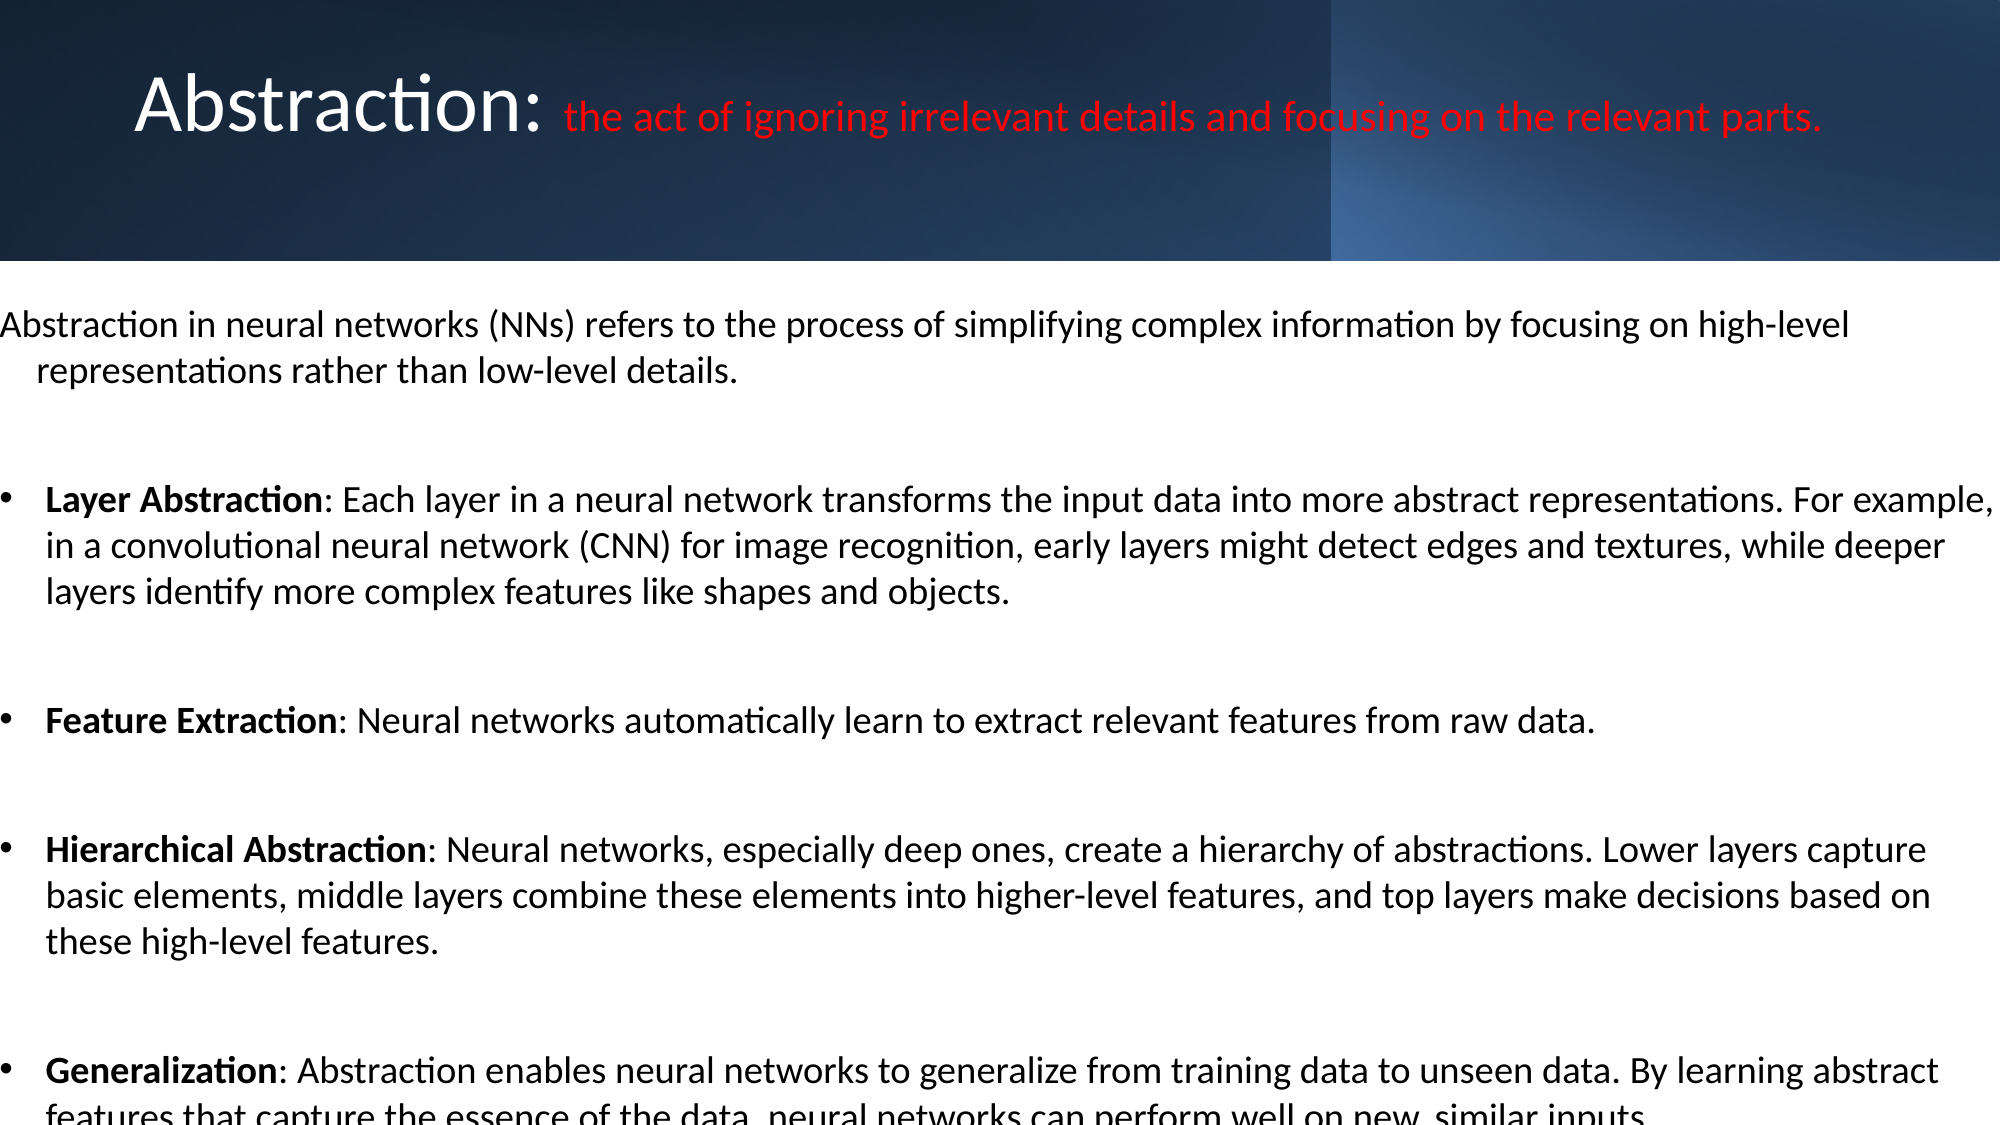

# Abstraction: the act of ignoring irrelevant details and focusing on the relevant parts.

Abstraction in neural networks (NNs) refers to the process of simplifying complex information by focusing on high-level representations rather than low-level details.

Layer Abstraction: Each layer in a neural network transforms the input data into more abstract representations. For example, in a convolutional neural network (CNN) for image recognition, early layers might detect edges and textures, while deeper layers identify more complex features like shapes and objects.

Feature Extraction: Neural networks automatically learn to extract relevant features from raw data.

Hierarchical Abstraction: Neural networks, especially deep ones, create a hierarchy of abstractions. Lower layers capture basic elements, middle layers combine these elements into higher-level features, and top layers make decisions based on these high-level features.

Generalization: Abstraction enables neural networks to generalize from training data to unseen data. By learning abstract features that capture the essence of the data, neural networks can perform well on new, similar inputs.